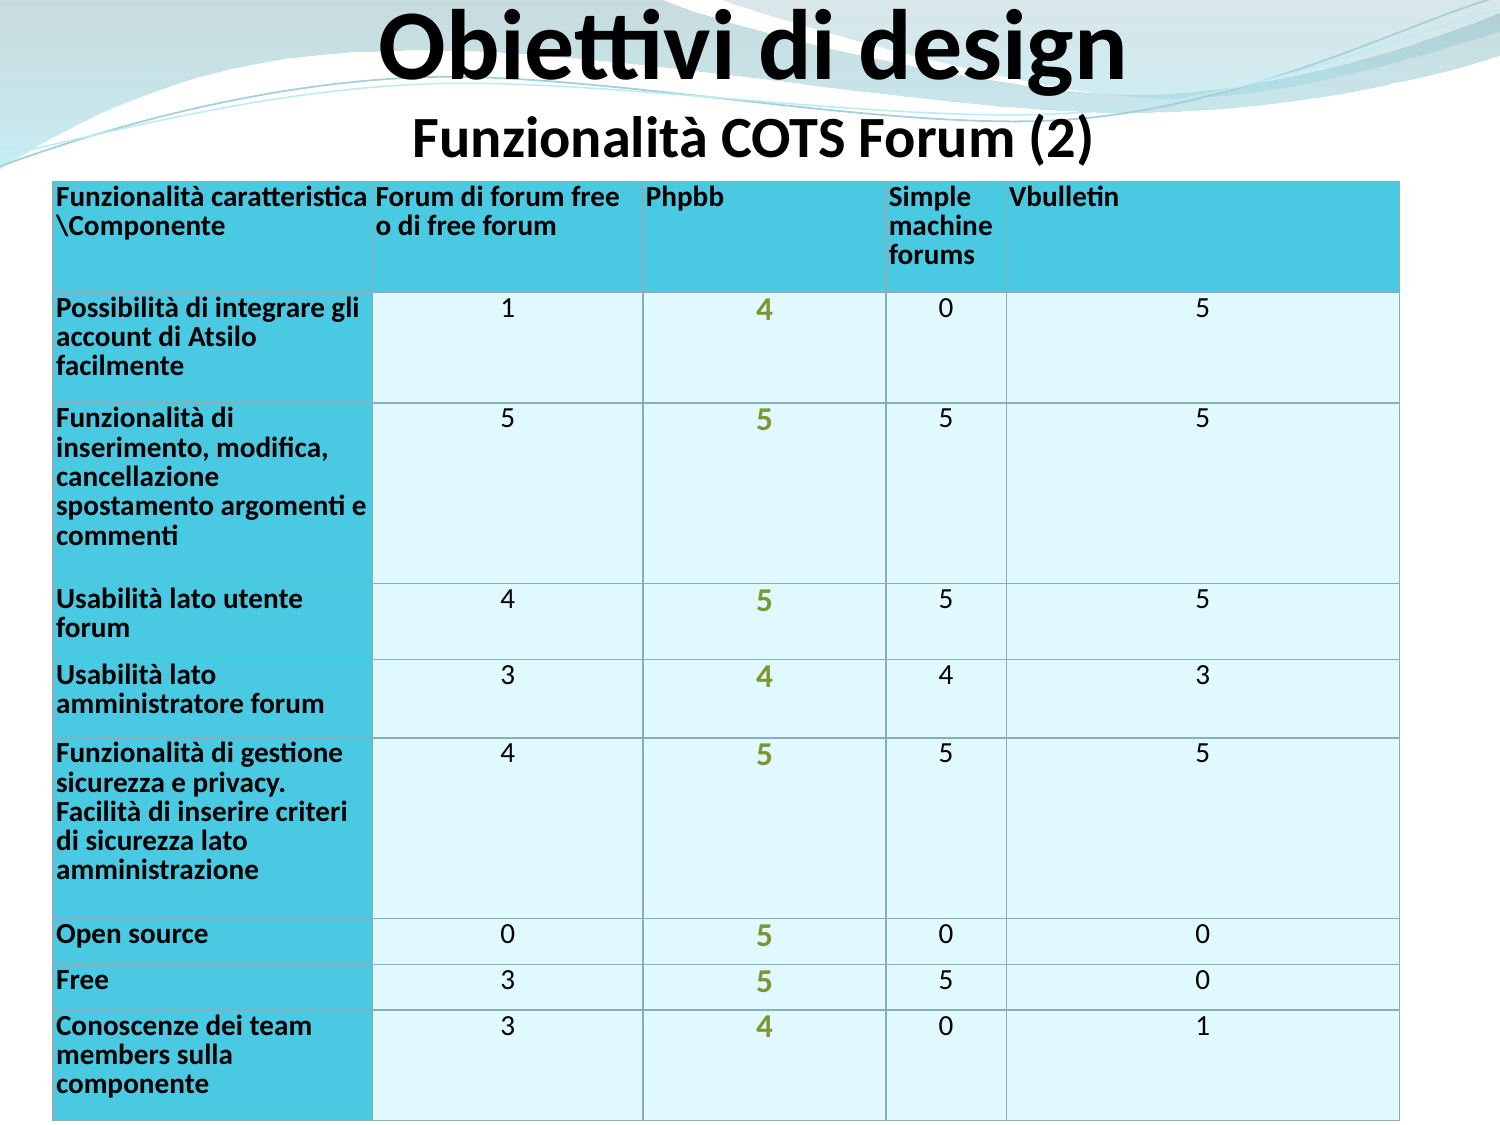

Obiettivi di design
Funzionalità COTS Forum (2)
| Funzionalità caratteristica \Componente | Forum di forum free o di free forum | Phpbb | Simple machine forums | Vbulletin |
| --- | --- | --- | --- | --- |
| Possibilità di integrare gli account di Atsilo facilmente | 1 | 4 | 0 | 5 |
| Funzionalità di inserimento, modifica, cancellazione spostamento argomenti e commenti | 5 | 5 | 5 | 5 |
| Usabilità lato utente forum | 4 | 5 | 5 | 5 |
| Usabilità lato amministratore forum | 3 | 4 | 4 | 3 |
| Funzionalità di gestione sicurezza e privacy. Facilità di inserire criteri di sicurezza lato amministrazione | 4 | 5 | 5 | 5 |
| Open source | 0 | 5 | 0 | 0 |
| Free | 3 | 5 | 5 | 0 |
| Conoscenze dei team members sulla componente | 3 | 4 | 0 | 1 |